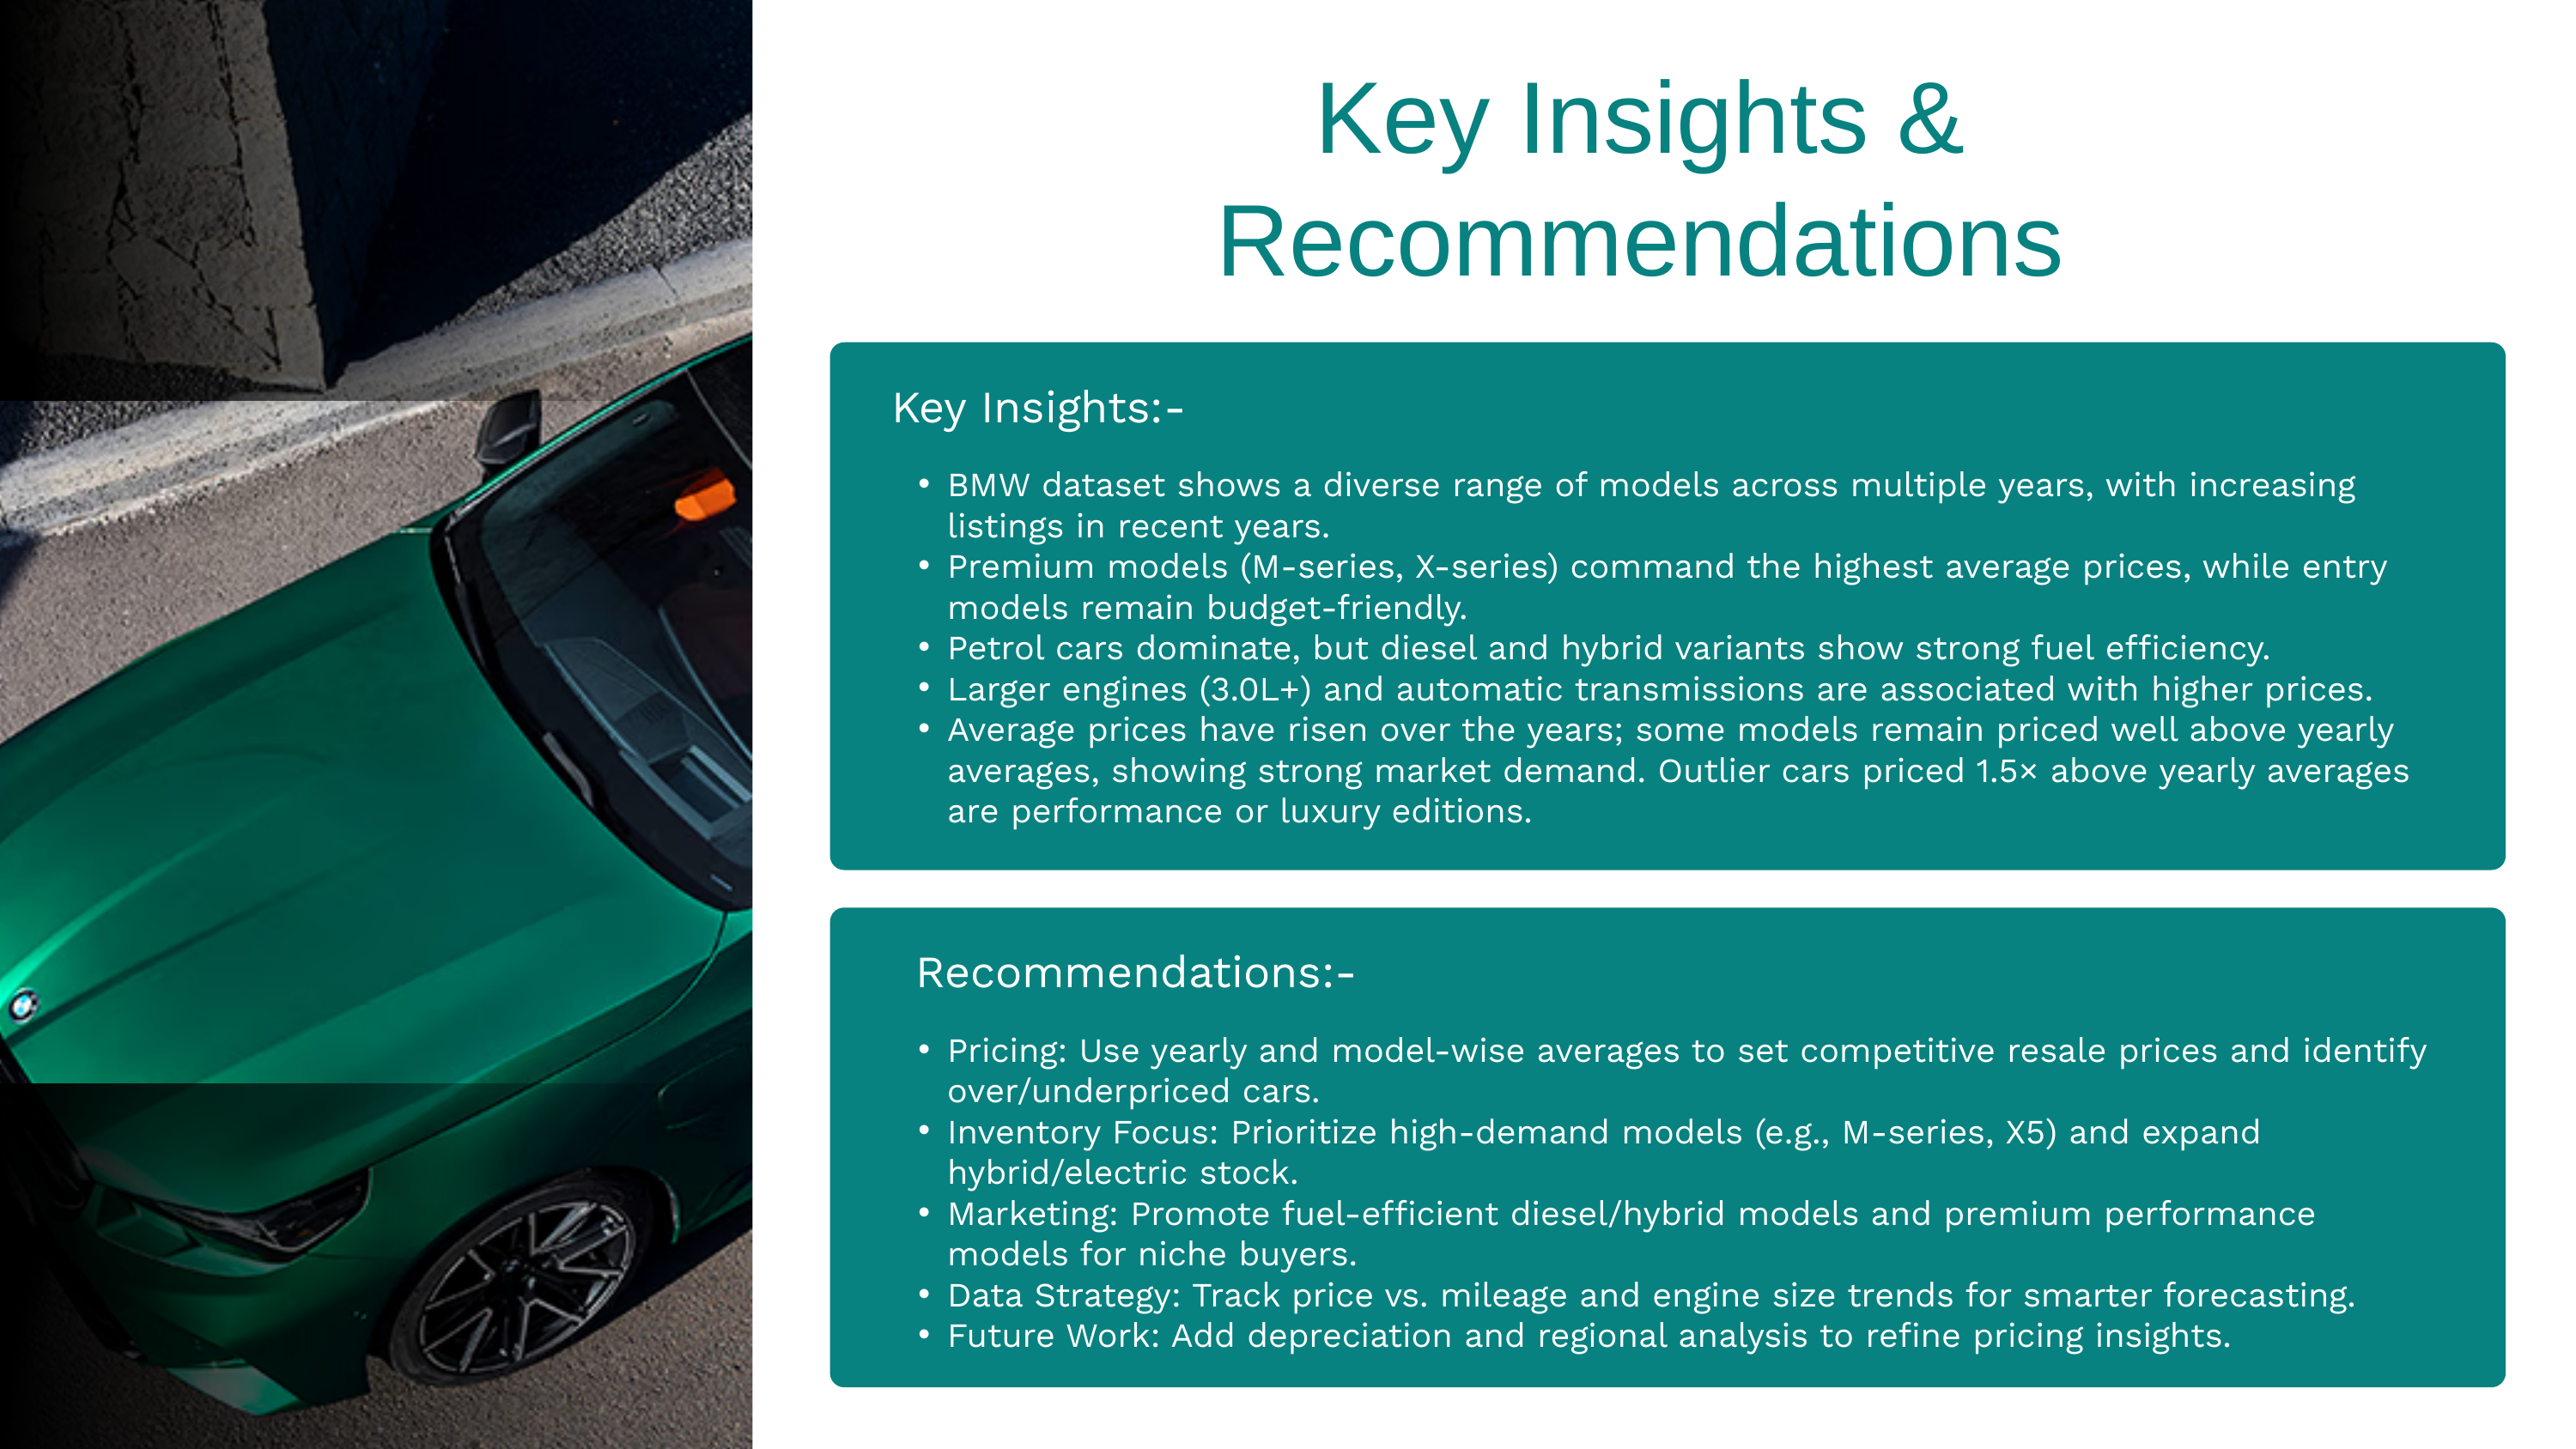

Key Insights &
Recommendations

Key Insights:-
BMW dataset shows a diverse range of models across multiple years, with increasing listings in recent years.
Premium models (M-series, X-series) command the highest average prices, while entry models remain budget-friendly.
Petrol cars dominate, but diesel and hybrid variants show strong fuel efficiency.
Larger engines (3.0L+) and automatic transmissions are associated with higher prices.
Average prices have risen over the years; some models remain priced well above yearly averages, showing strong market demand. Outlier cars priced 1.5× above yearly averages are performance or luxury editions.

Recommendations:-
Pricing: Use yearly and model-wise averages to set competitive resale prices and identify over/underpriced cars.
Inventory Focus: Prioritize high-demand models (e.g., M-series, X5) and expand hybrid/electric stock.
Marketing: Promote fuel-efficient diesel/hybrid models and premium performance models for niche buyers.
Data Strategy: Track price vs. mileage and engine size trends for smarter forecasting.
Future Work: Add depreciation and regional analysis to refine pricing insights.